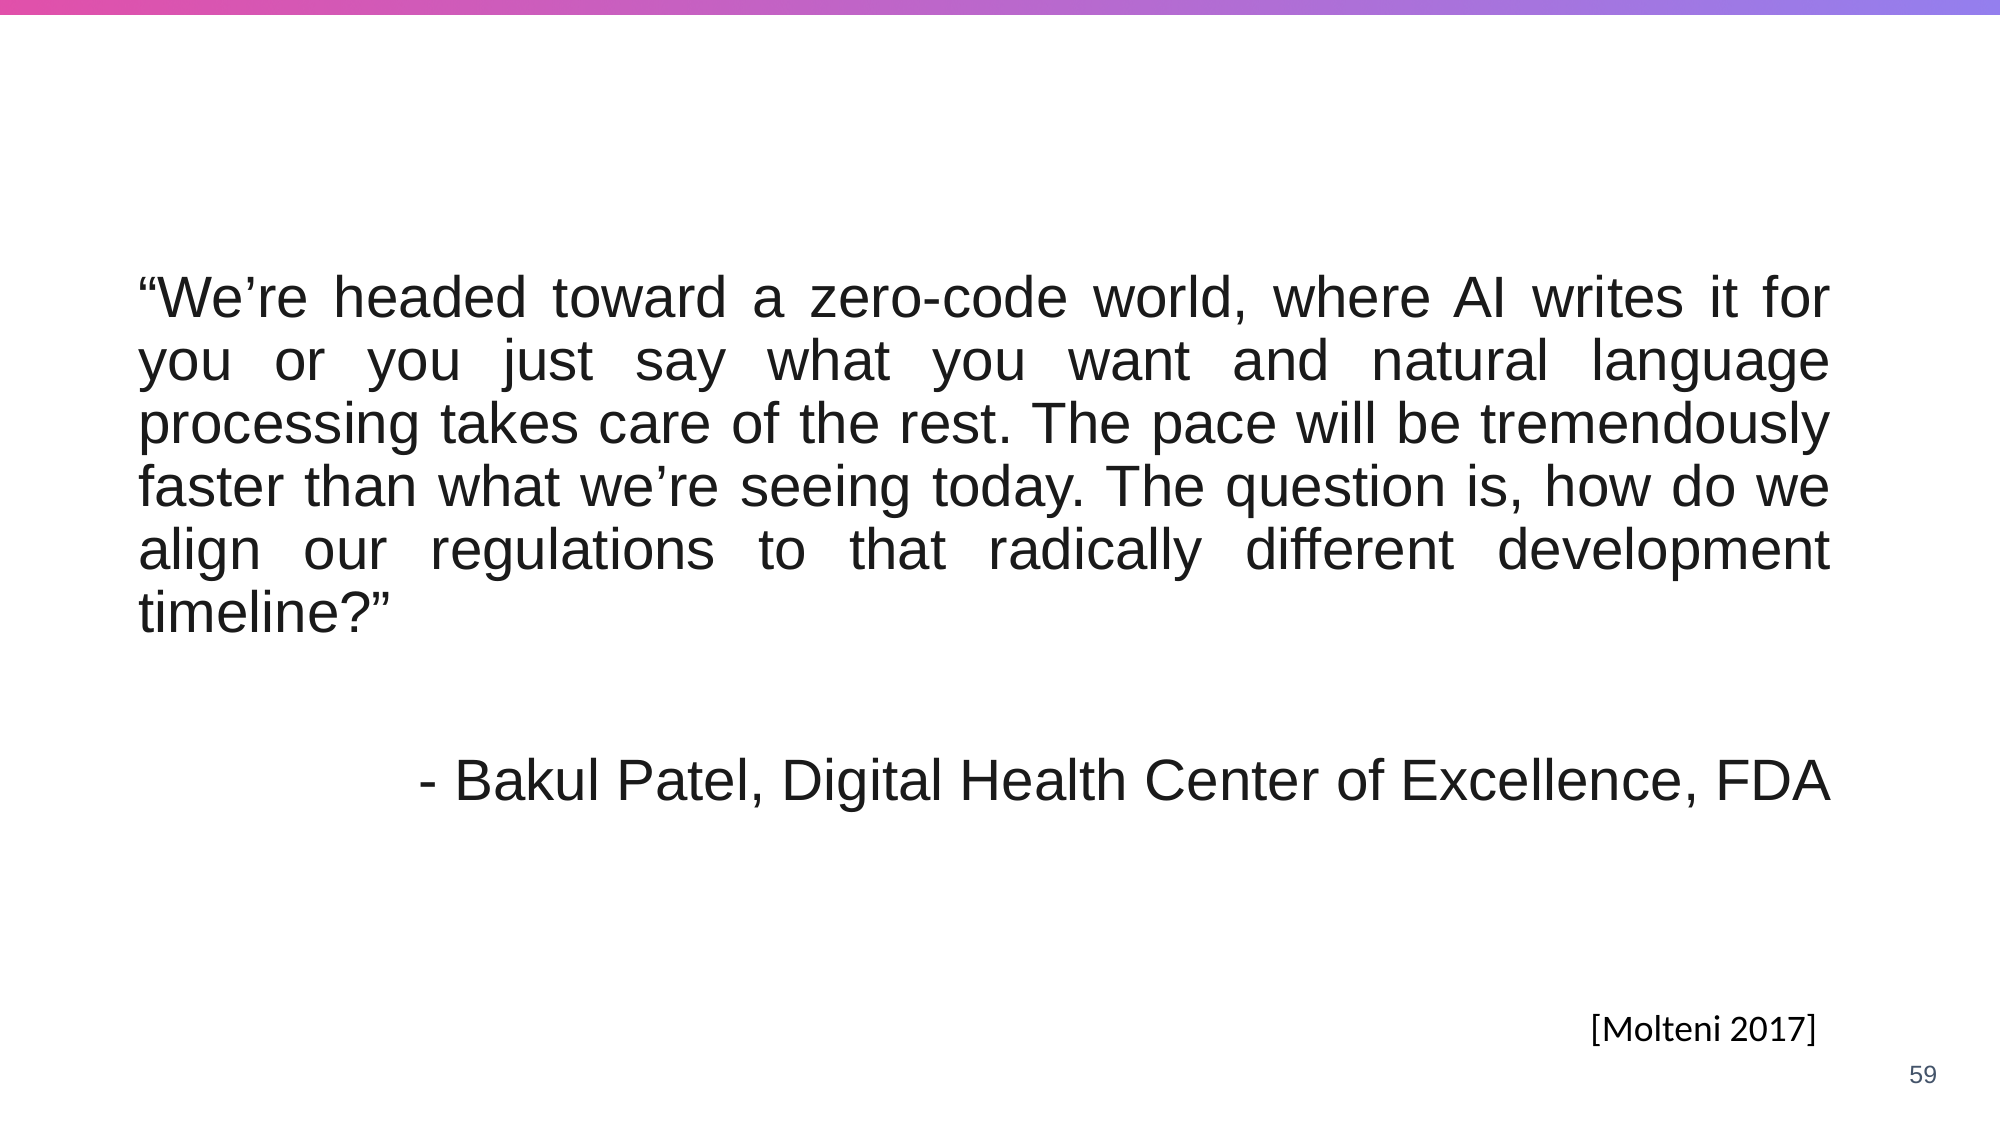

“We’re headed toward a zero-code world, where AI writes it for you or you just say what you want and natural language processing takes care of the rest. The pace will be tremendously faster than what we’re seeing today. The question is, how do we align our regulations to that radically different development timeline?”

- Bakul Patel, Digital Health Center of Excellence, FDA
[Molteni 2017]